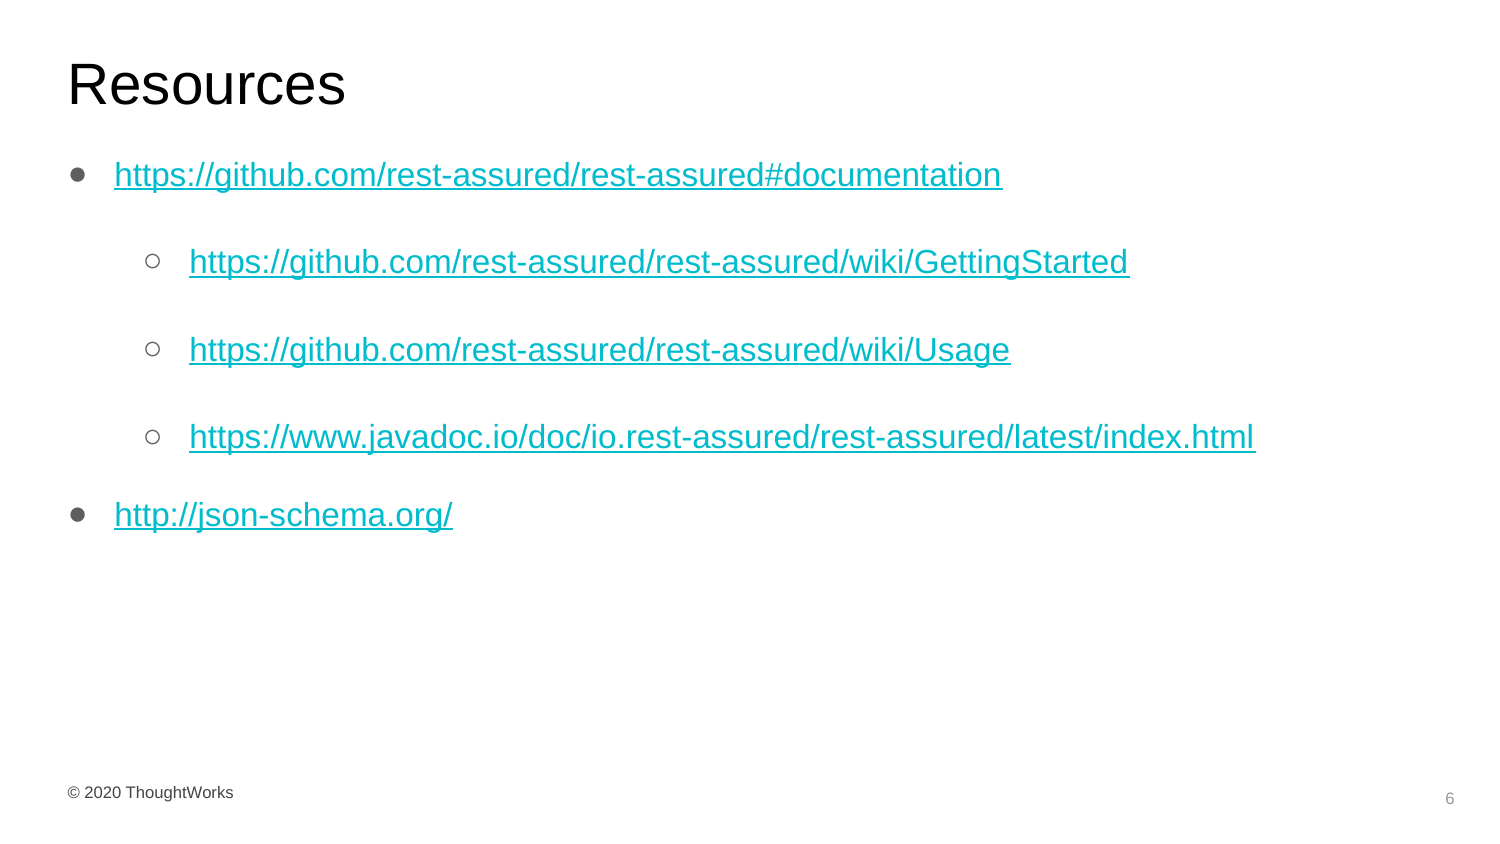

# Resources
https://github.com/rest-assured/rest-assured#documentation
https://github.com/rest-assured/rest-assured/wiki/GettingStarted
https://github.com/rest-assured/rest-assured/wiki/Usage
https://www.javadoc.io/doc/io.rest-assured/rest-assured/latest/index.html
http://json-schema.org/
© 2020 ThoughtWorks
6